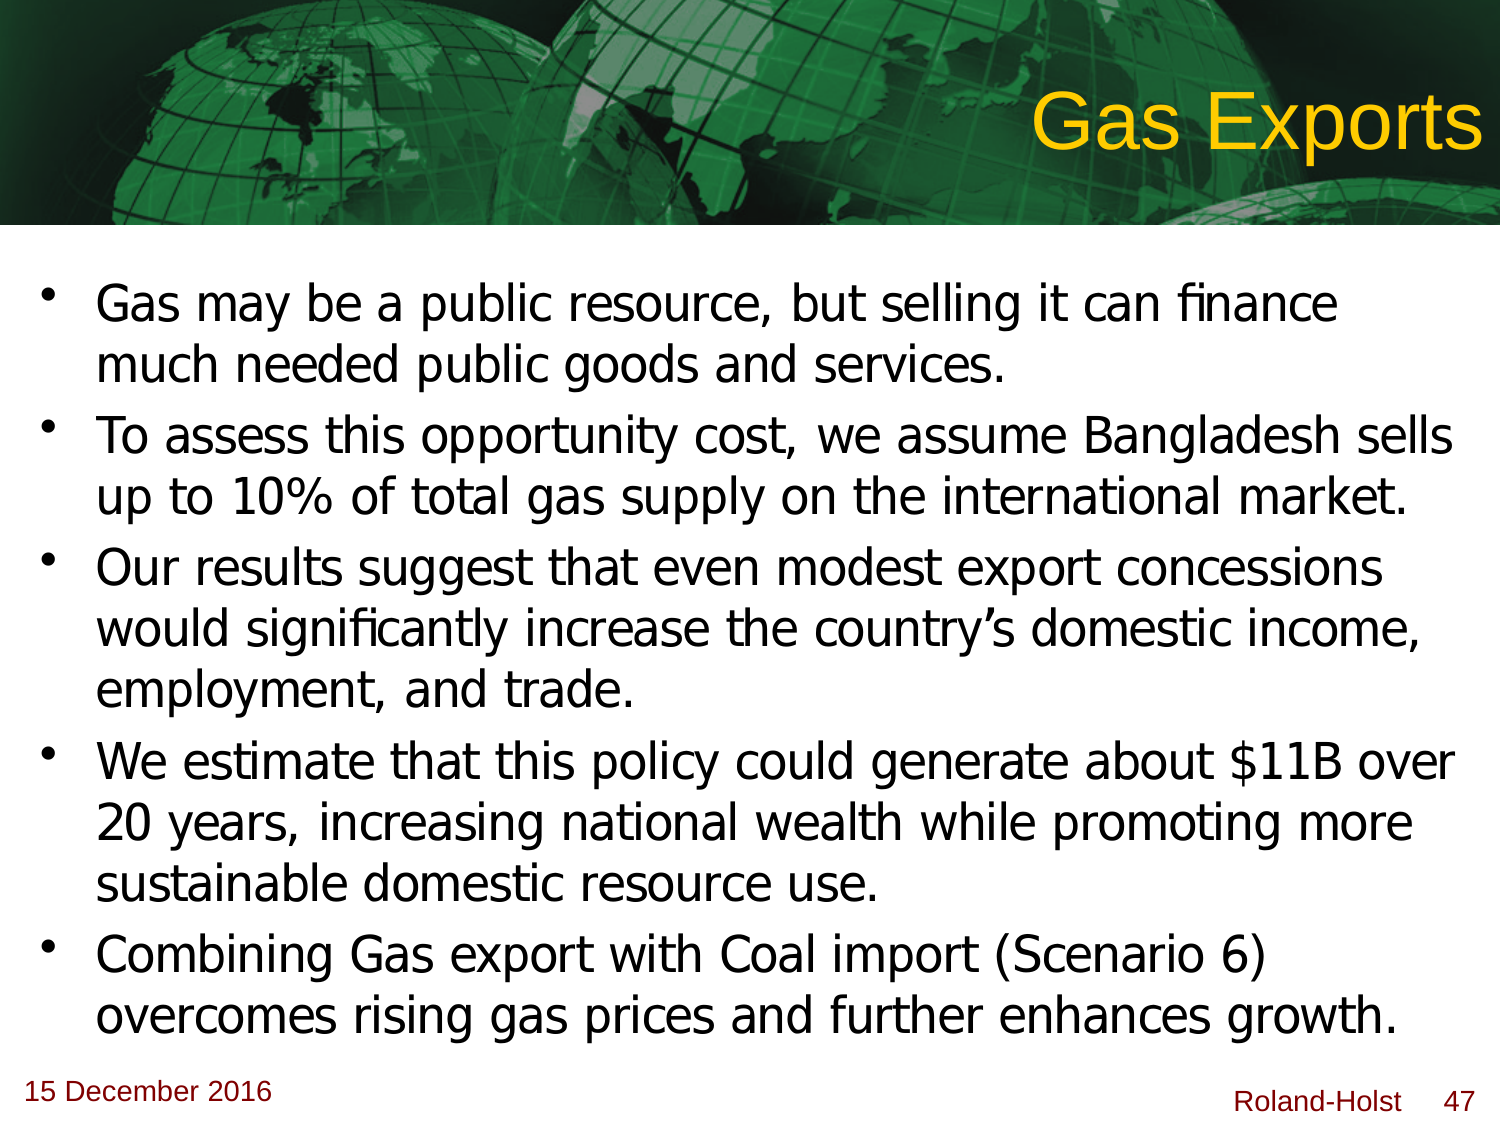

# Gas Exports
Gas may be a public resource, but selling it can finance much needed public goods and services.
To assess this opportunity cost, we assume Bangladesh sells up to 10% of total gas supply on the international market.
Our results suggest that even modest export concessions would significantly increase the country’s domestic income, employment, and trade.
We estimate that this policy could generate about $11B over 20 years, increasing national wealth while promoting more sustainable domestic resource use.
Combining Gas export with Coal import (Scenario 6) overcomes rising gas prices and further enhances growth.